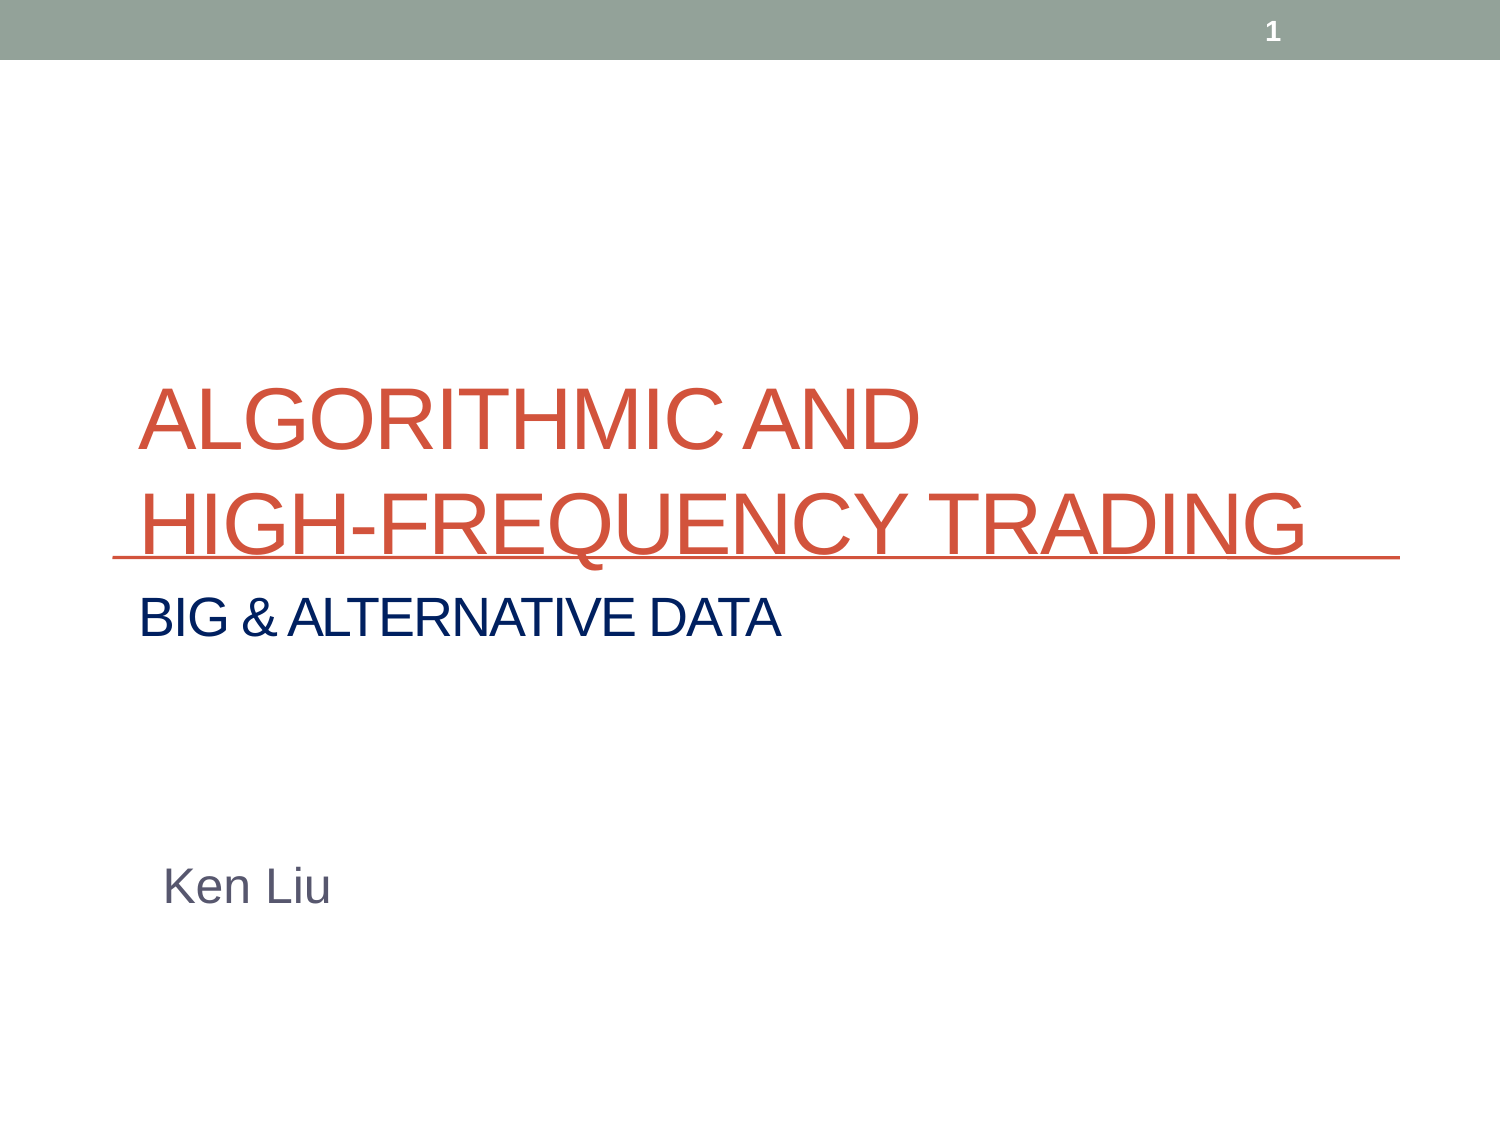

1
# Algorithmic and High-Frequency Trading Big & Alternative Data
Ken Liu